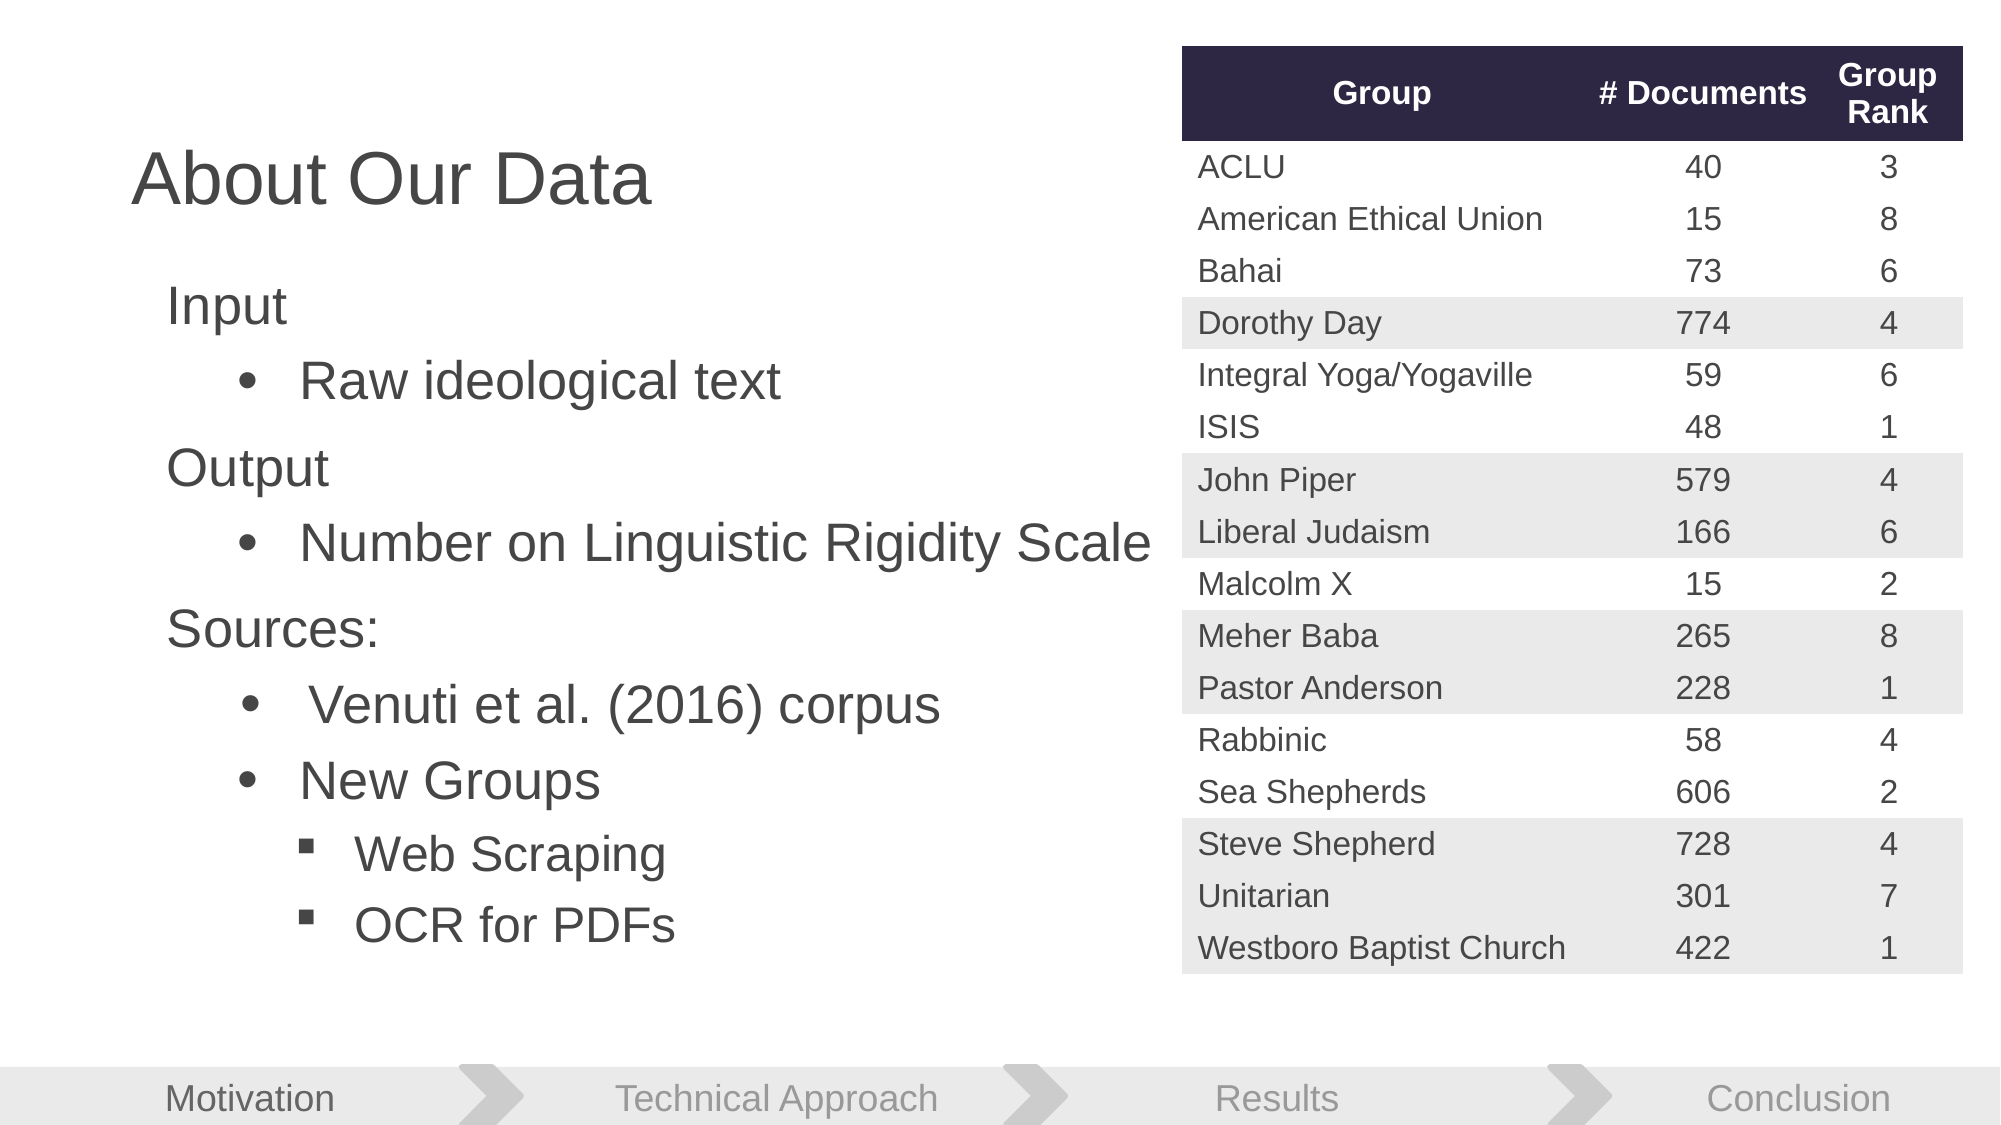

| Group | # Documents | Group Rank |
| --- | --- | --- |
| ACLU | 40 | 3 |
| American Ethical Union | 15 | 8 |
| Bahai | 73 | 6 |
| Dorothy Day | 774 | 4 |
| Integral Yoga/Yogaville | 59 | 6 |
| ISIS | 48 | 1 |
| John Piper | 579 | 4 |
| Liberal Judaism | 166 | 6 |
| Malcolm X | 15 | 2 |
| Meher Baba | 265 | 8 |
| Pastor Anderson | 228 | 1 |
| Rabbinic | 58 | 4 |
| Sea Shepherds | 606 | 2 |
| Steve Shepherd | 728 | 4 |
| Unitarian | 301 | 7 |
| Westboro Baptist Church | 422 | 1 |
# About Our Data
Input
Raw ideological text
Output
Number on Linguistic Rigidity Scale
Sources:
Venuti et al. (2016) corpus
New Groups
Web Scraping
OCR for PDFs

	Motivation 		Technical Approach 		Results 			    Conclusion